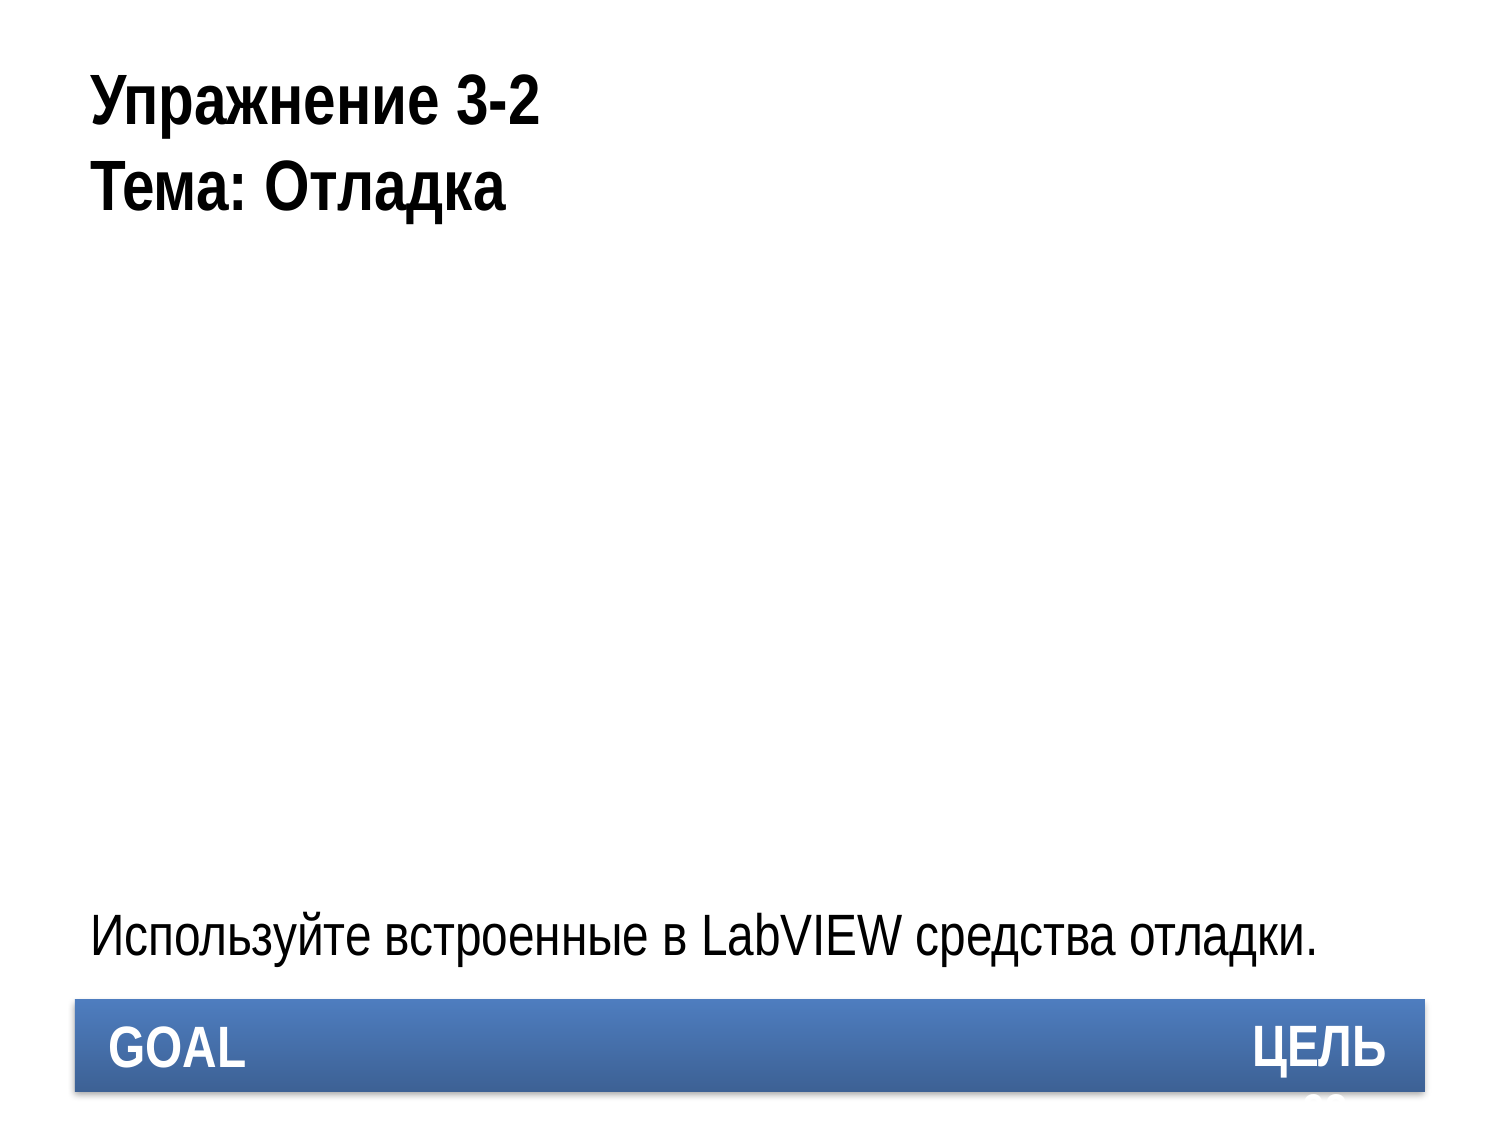

# Упражнение 3-2 Тема: Отладка
Используйте встроенные в LabVIEW средства отладки.
ЦЕЛЬ
93